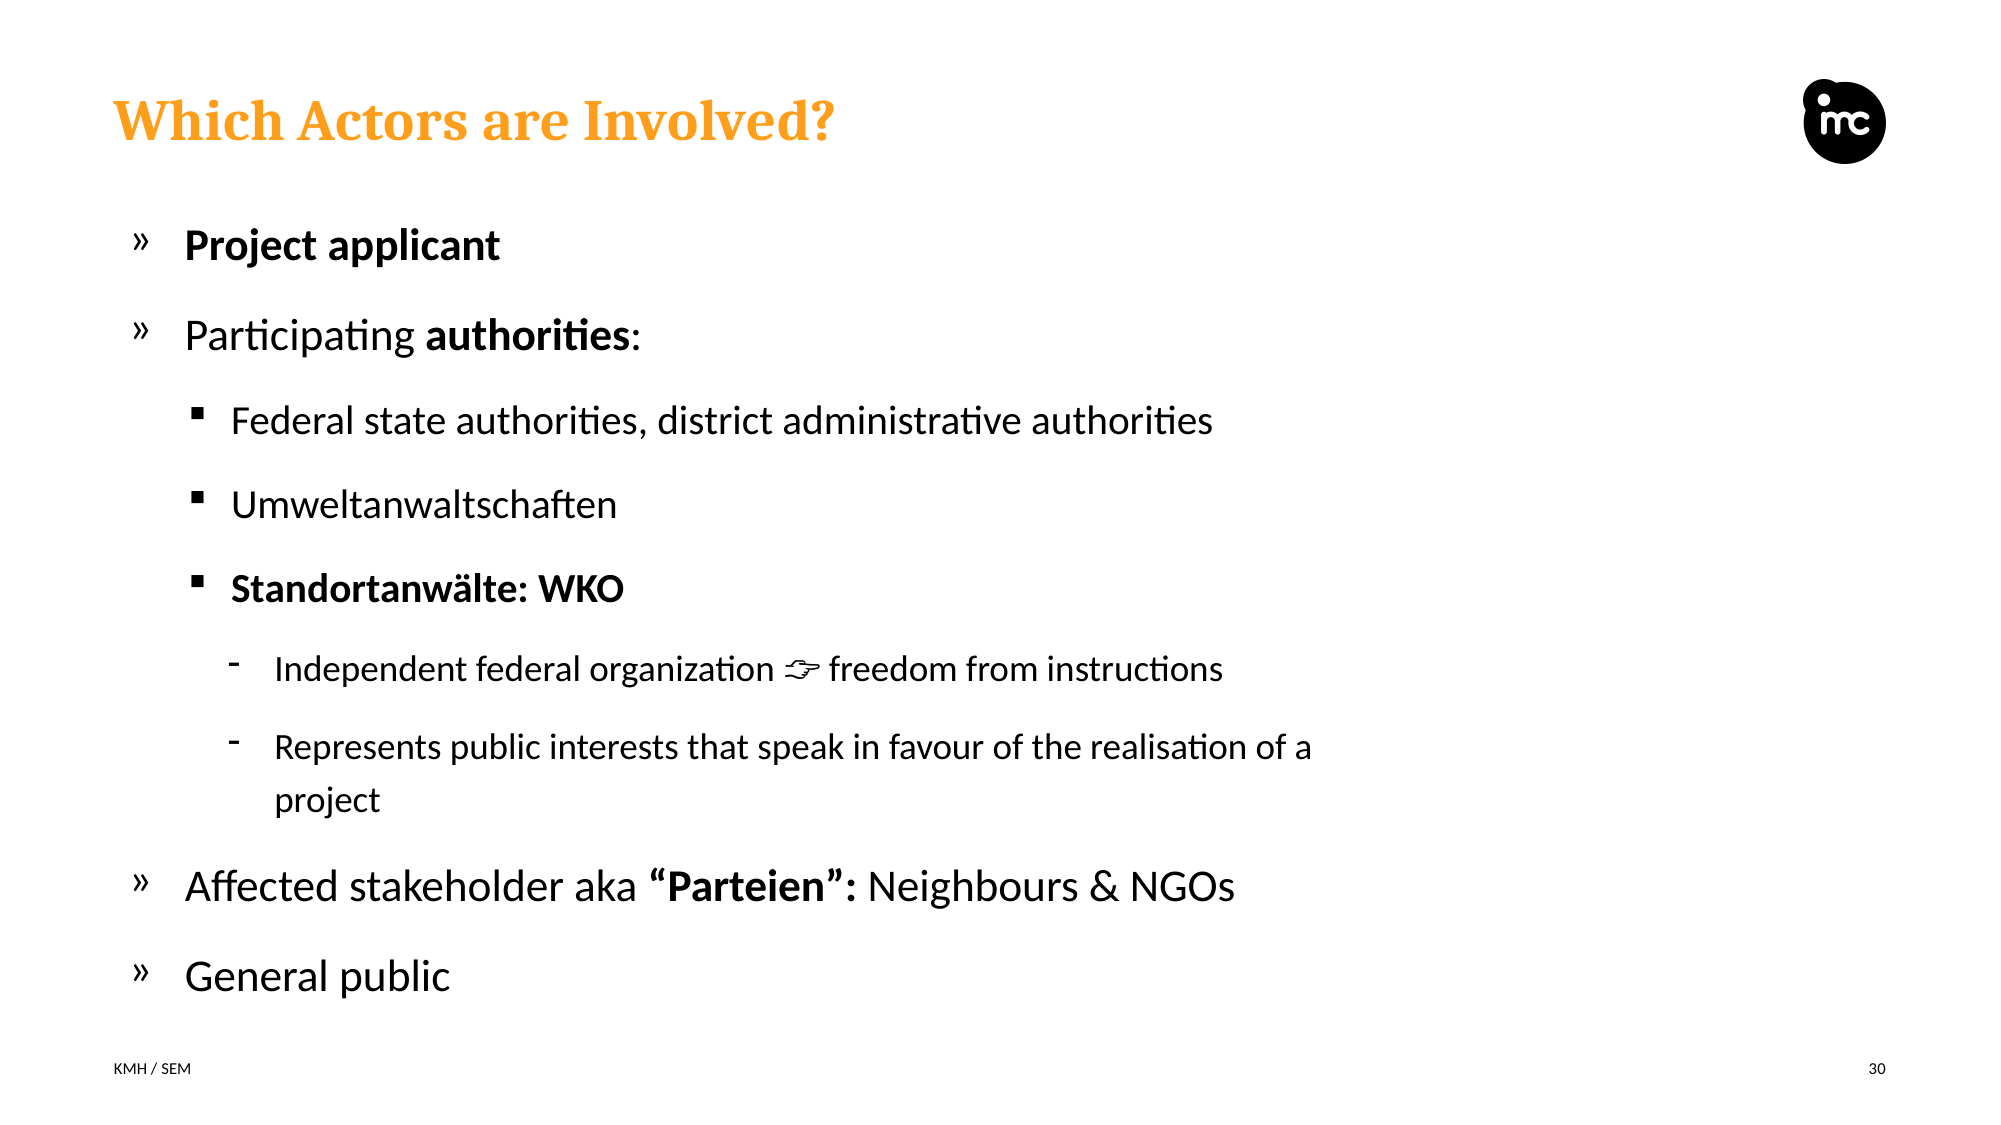

# Which Actors are Involved?
Project applicant
Participating authorities:
Federal state authorities, district administrative authorities
Umweltanwaltschaften
Standortanwälte: WKO
Independent federal organization 👉 freedom from instructions
Represents public interests that speak in favour of the realisation of a project
Affected stakeholder aka “Parteien”: Neighbours & NGOs
General public

KMH / SEM

30